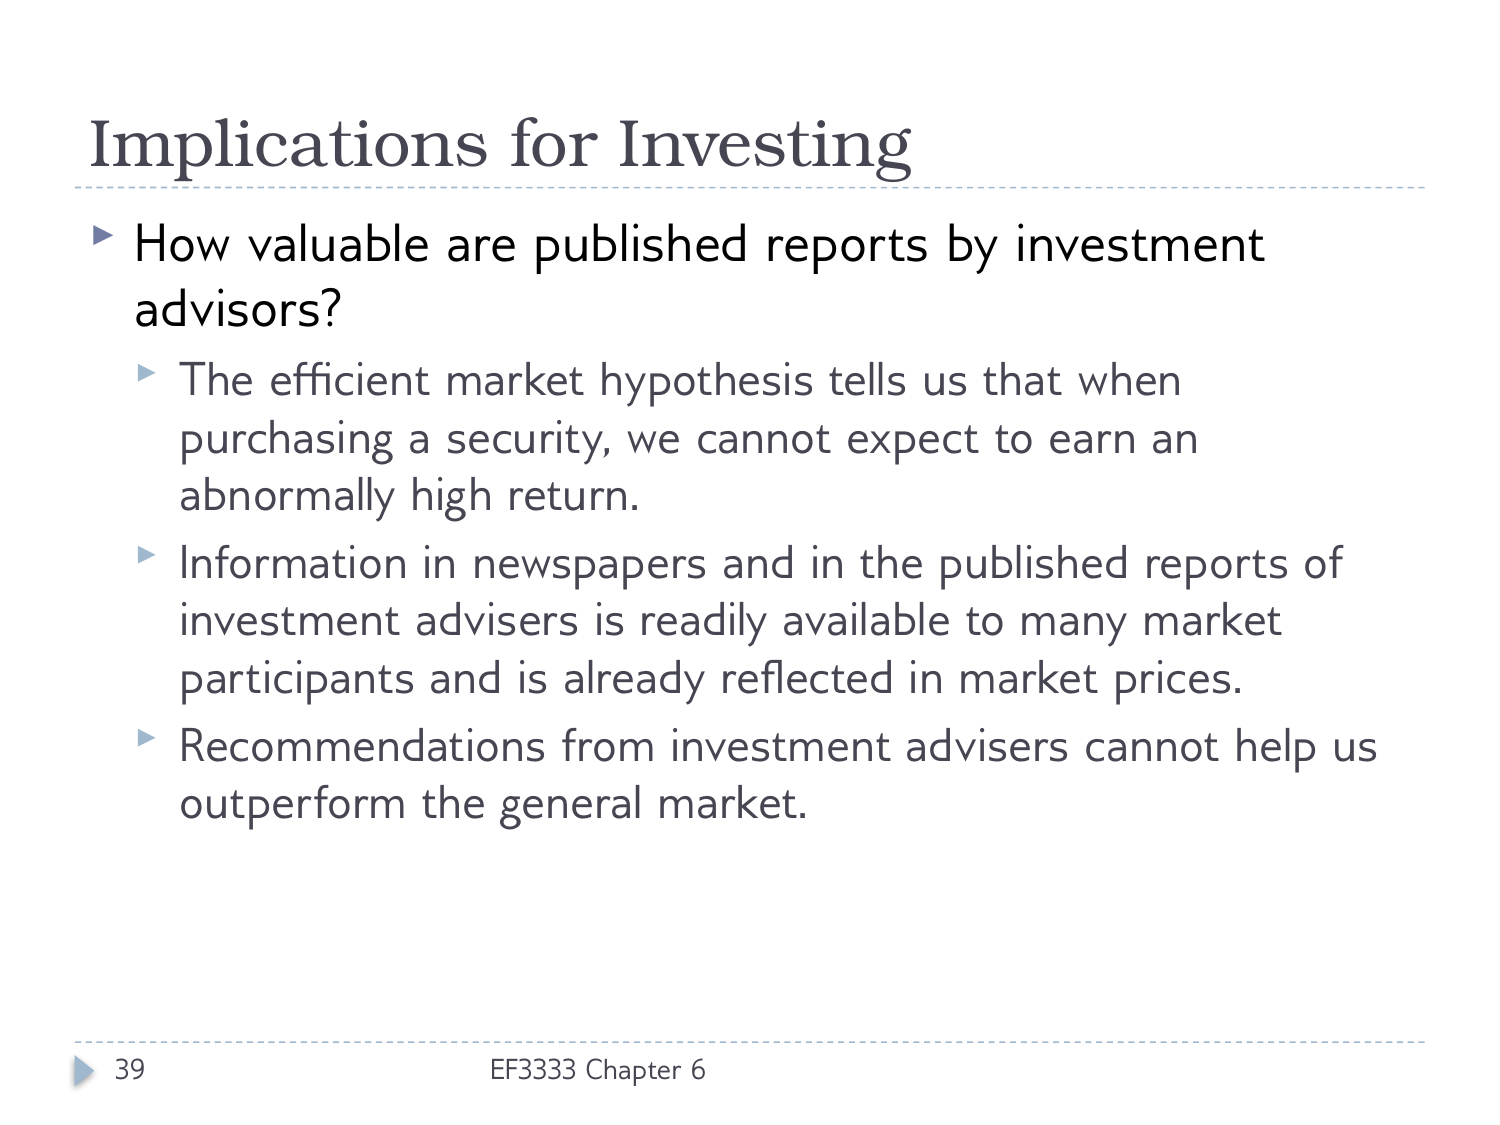

# Implications for Investing
How valuable are published reports by investment advisors?
The efficient market hypothesis tells us that when purchasing a security, we cannot expect to earn an abnormally high return.
Information in newspapers and in the published reports of investment advisers is readily available to many market participants and is already reflected in market prices.
Recommendations from investment advisers cannot help us outperform the general market.

39
EF3333 Chapter 6